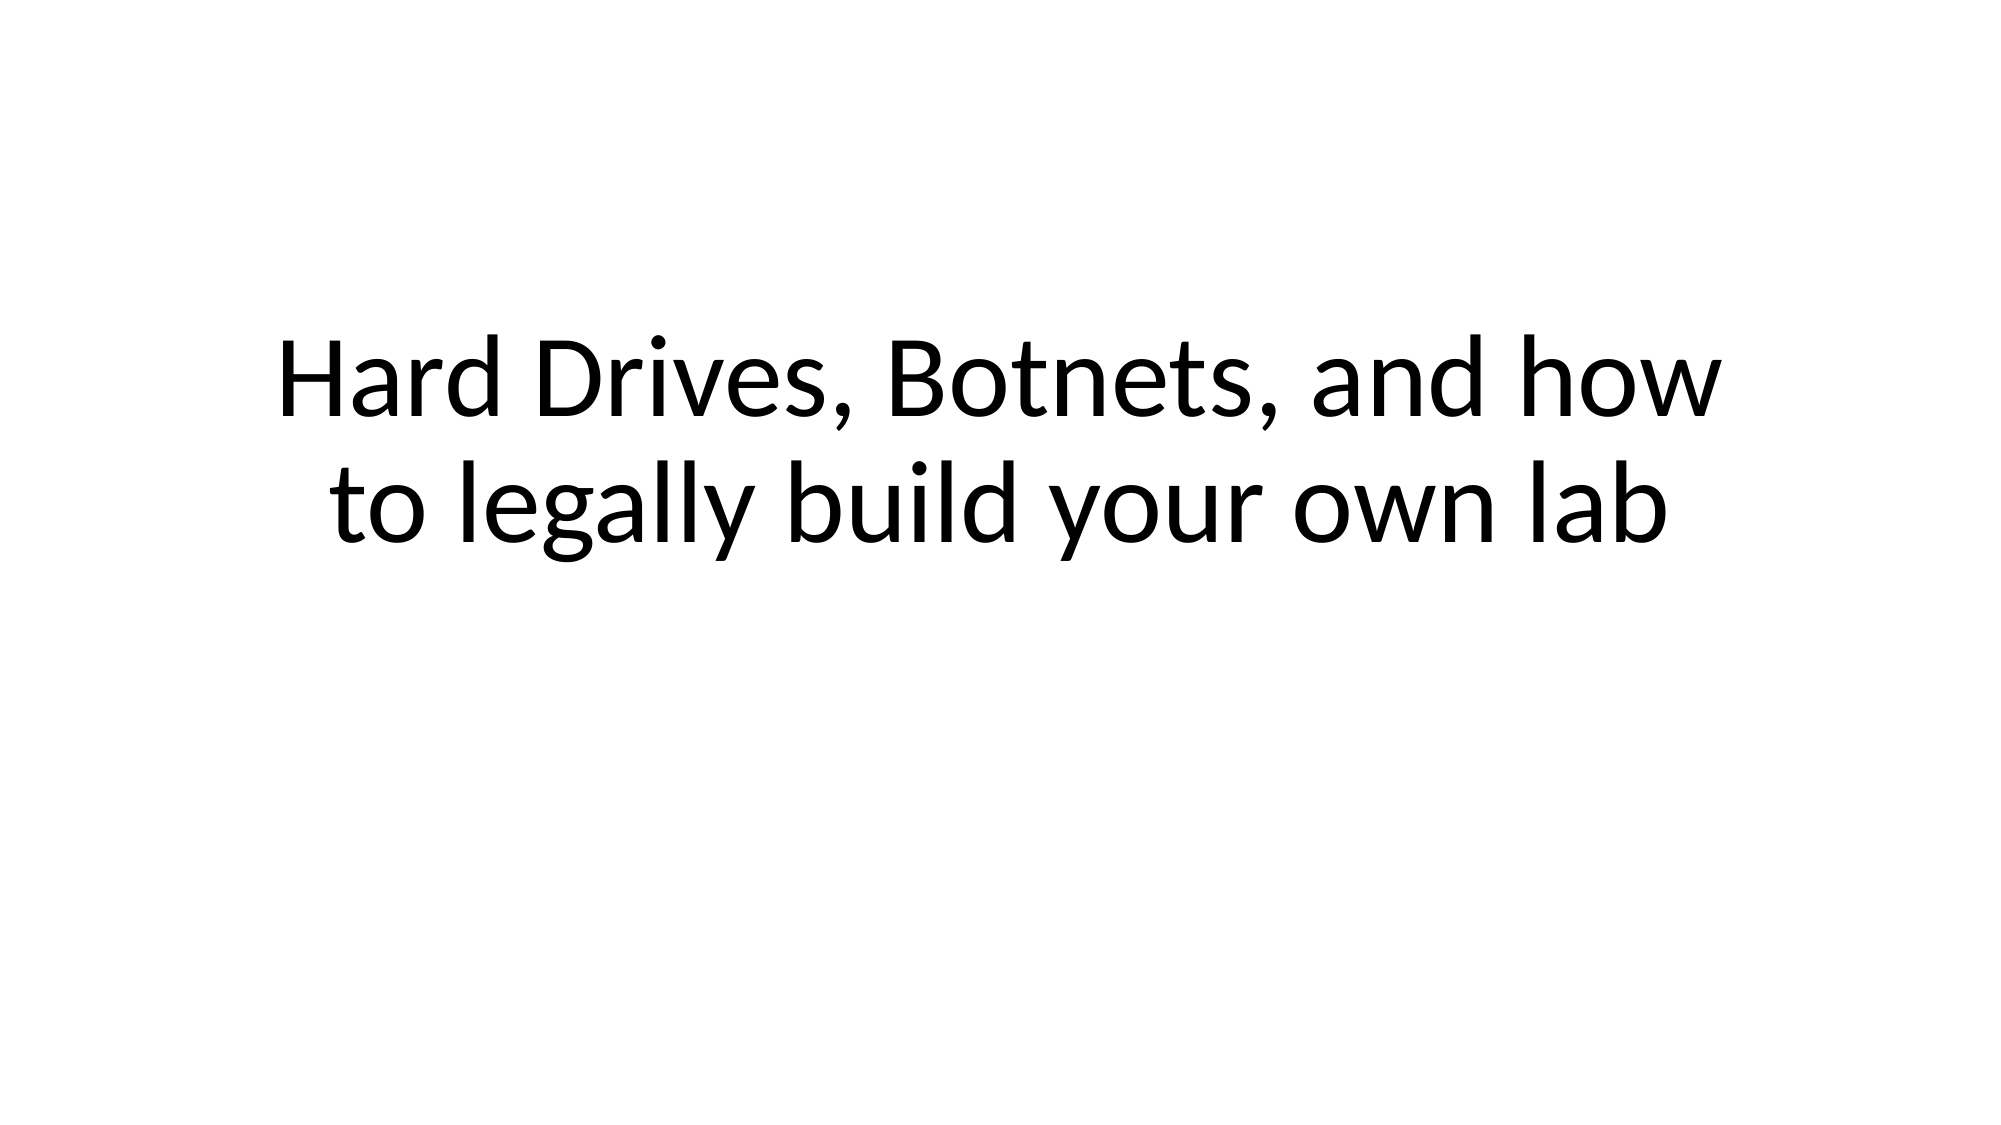

# Hard Drives, Botnets, and how to legally build your own lab